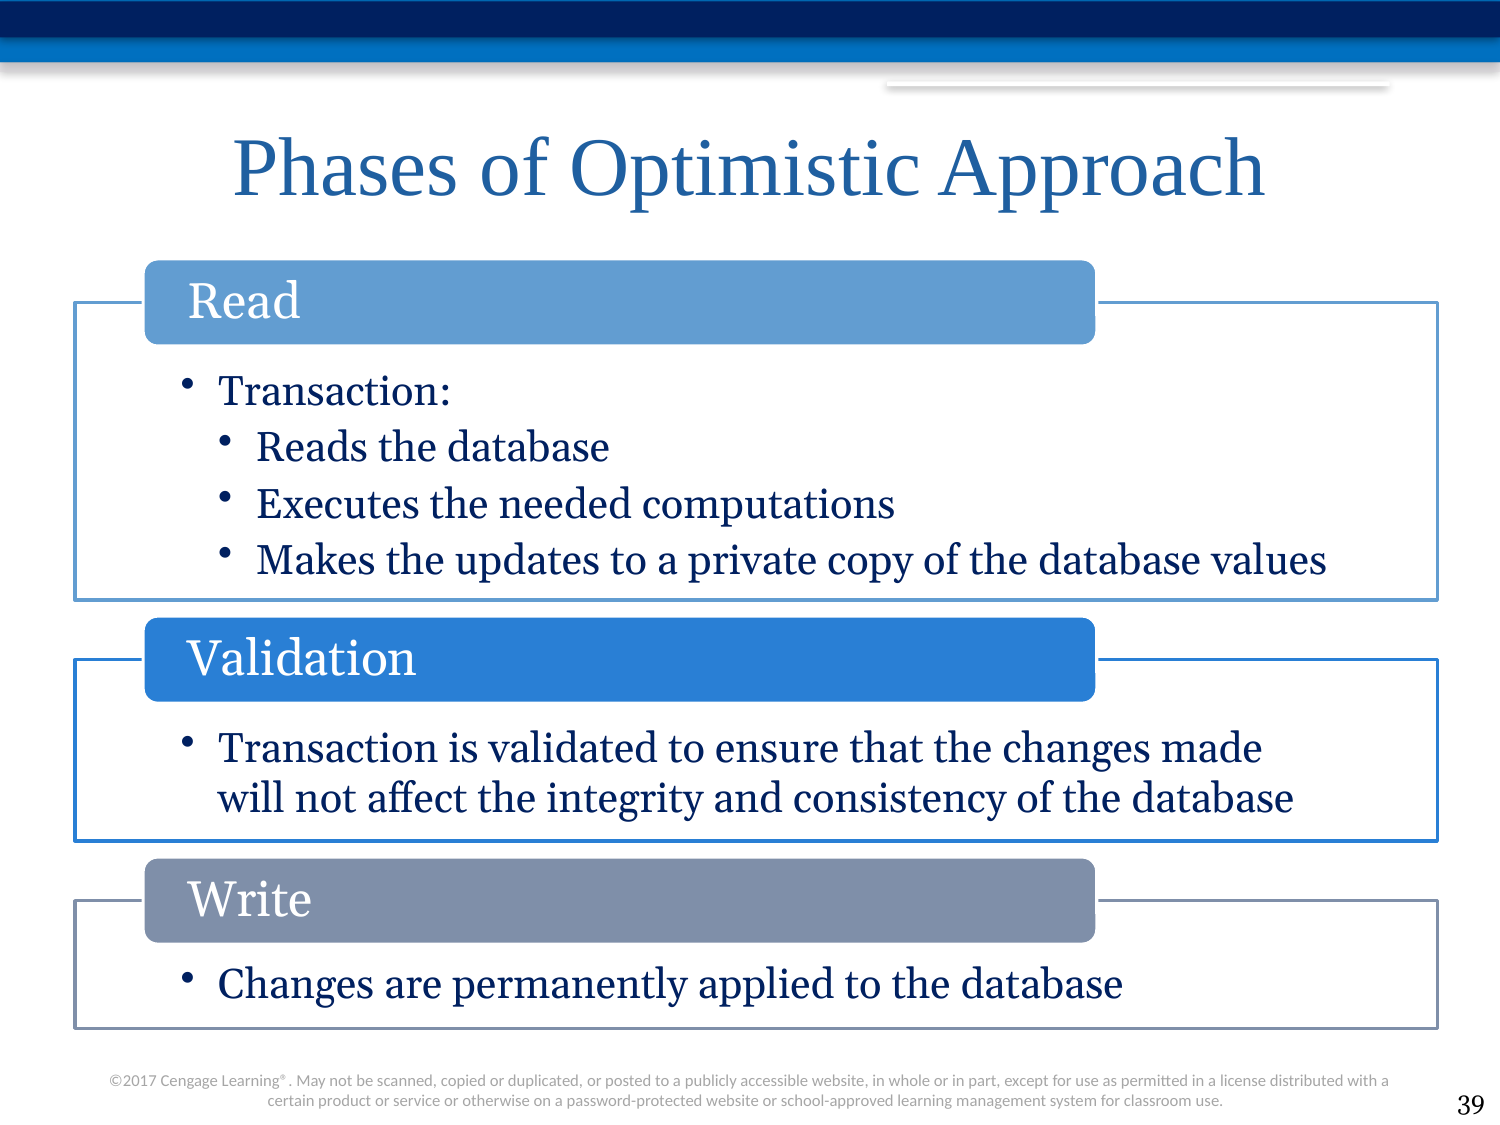

# Phases of Optimistic Approach
Transaction:
Reads the database
Executes the needed computations
Makes the updates to a private copy of the database values
Read
Transaction is validated to ensure that the changes made will not affect the integrity and consistency of the database
Validation
Changes are permanently applied to the database
Write
39